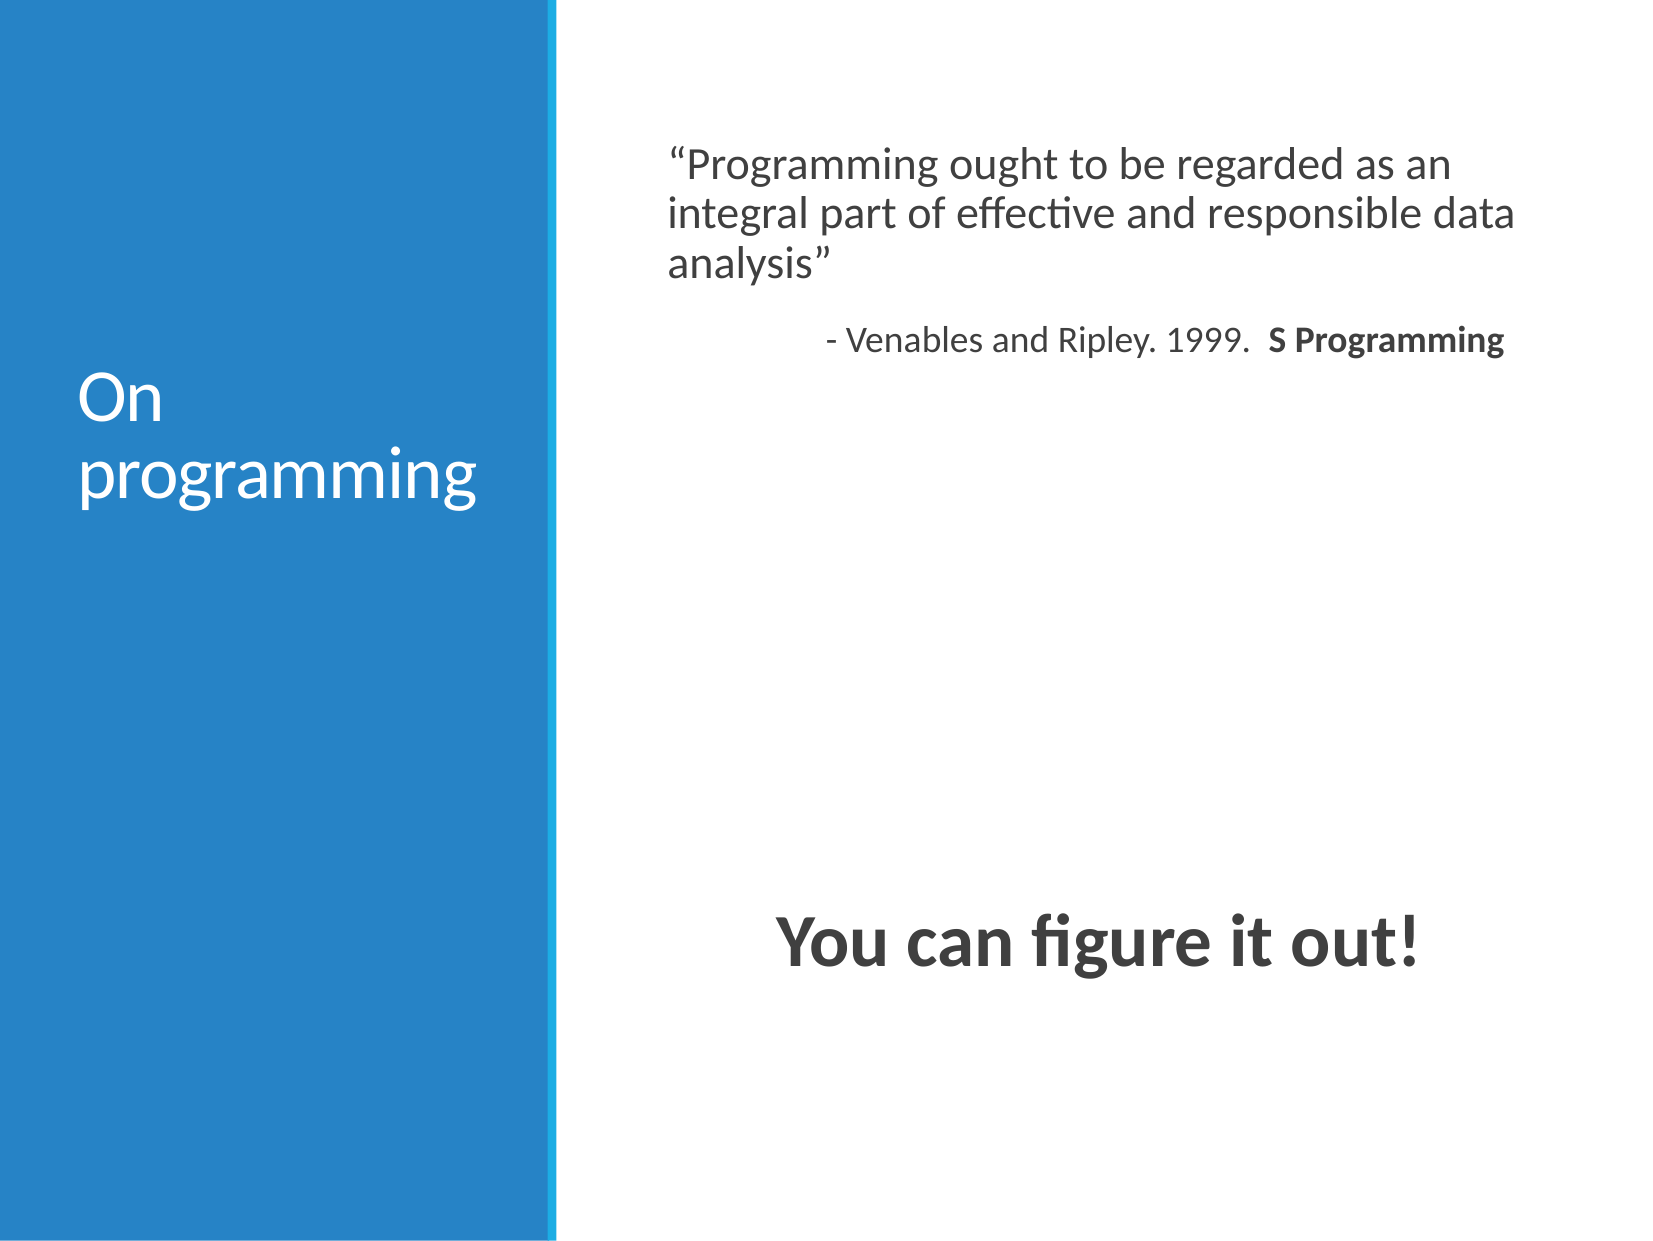

# On programming
“Programming ought to be regarded as an integral part of effective and responsible data analysis”
       	 - Venables and Ripley. 1999.  S Programming

You can figure it out!